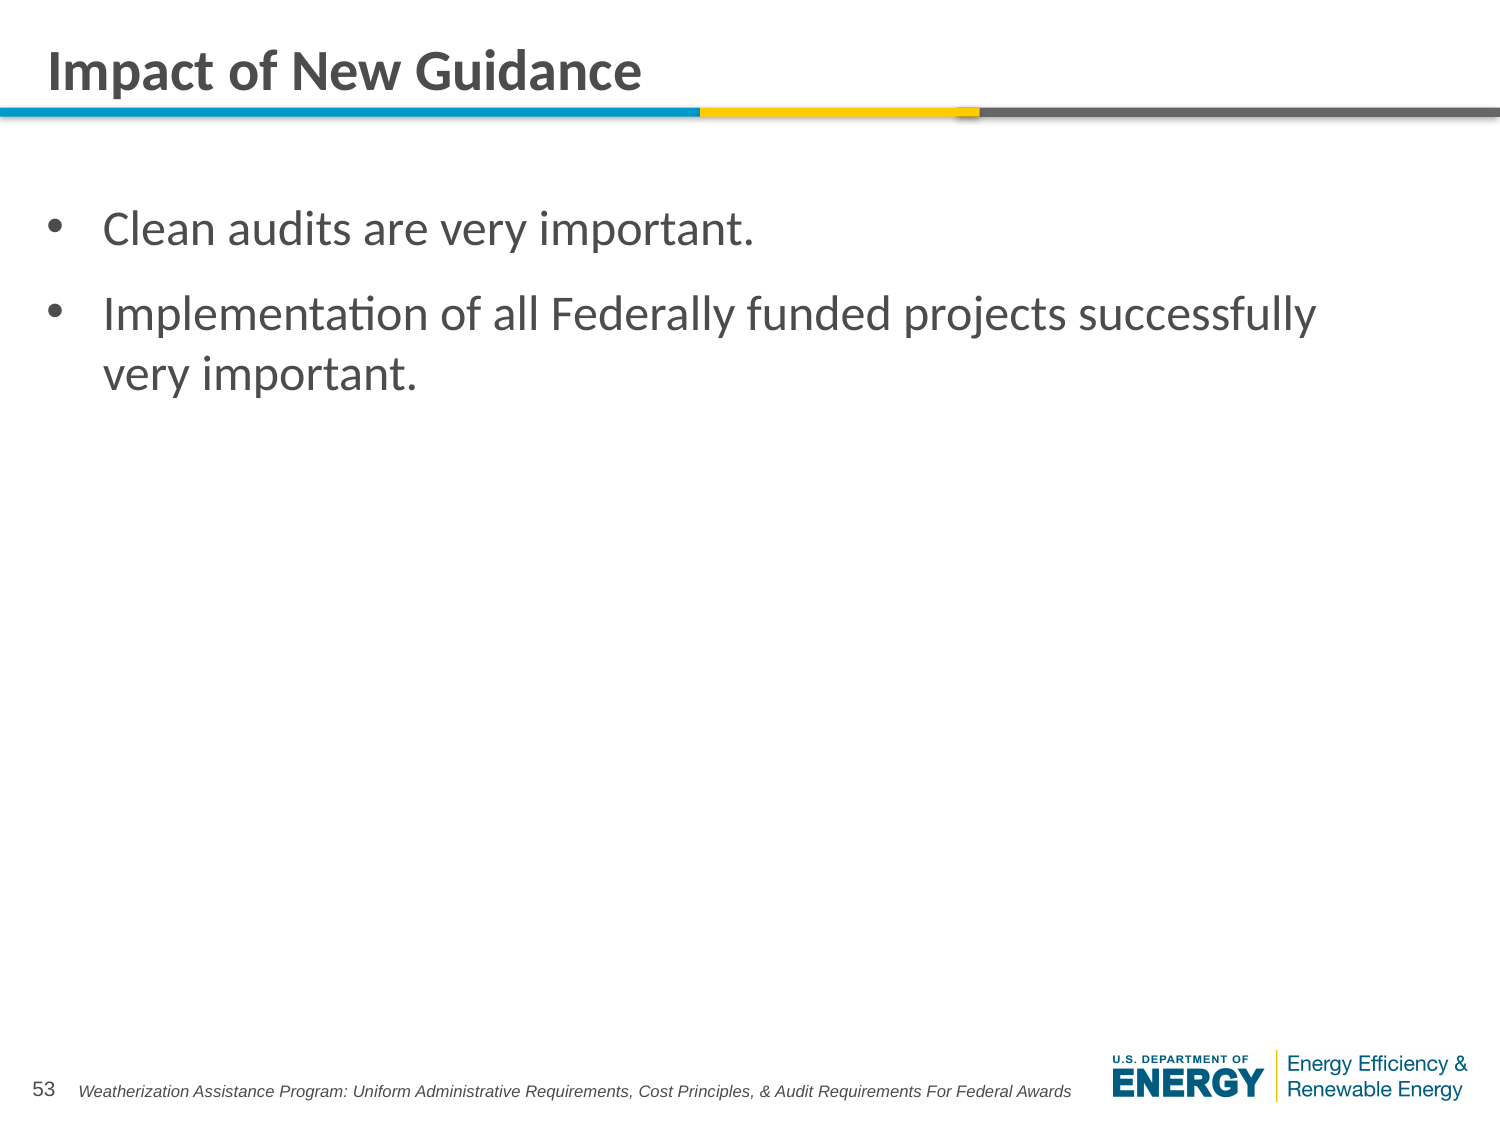

# Impact of New Guidance
Clean audits are very important.
Implementation of all Federally funded projects successfully
very important.